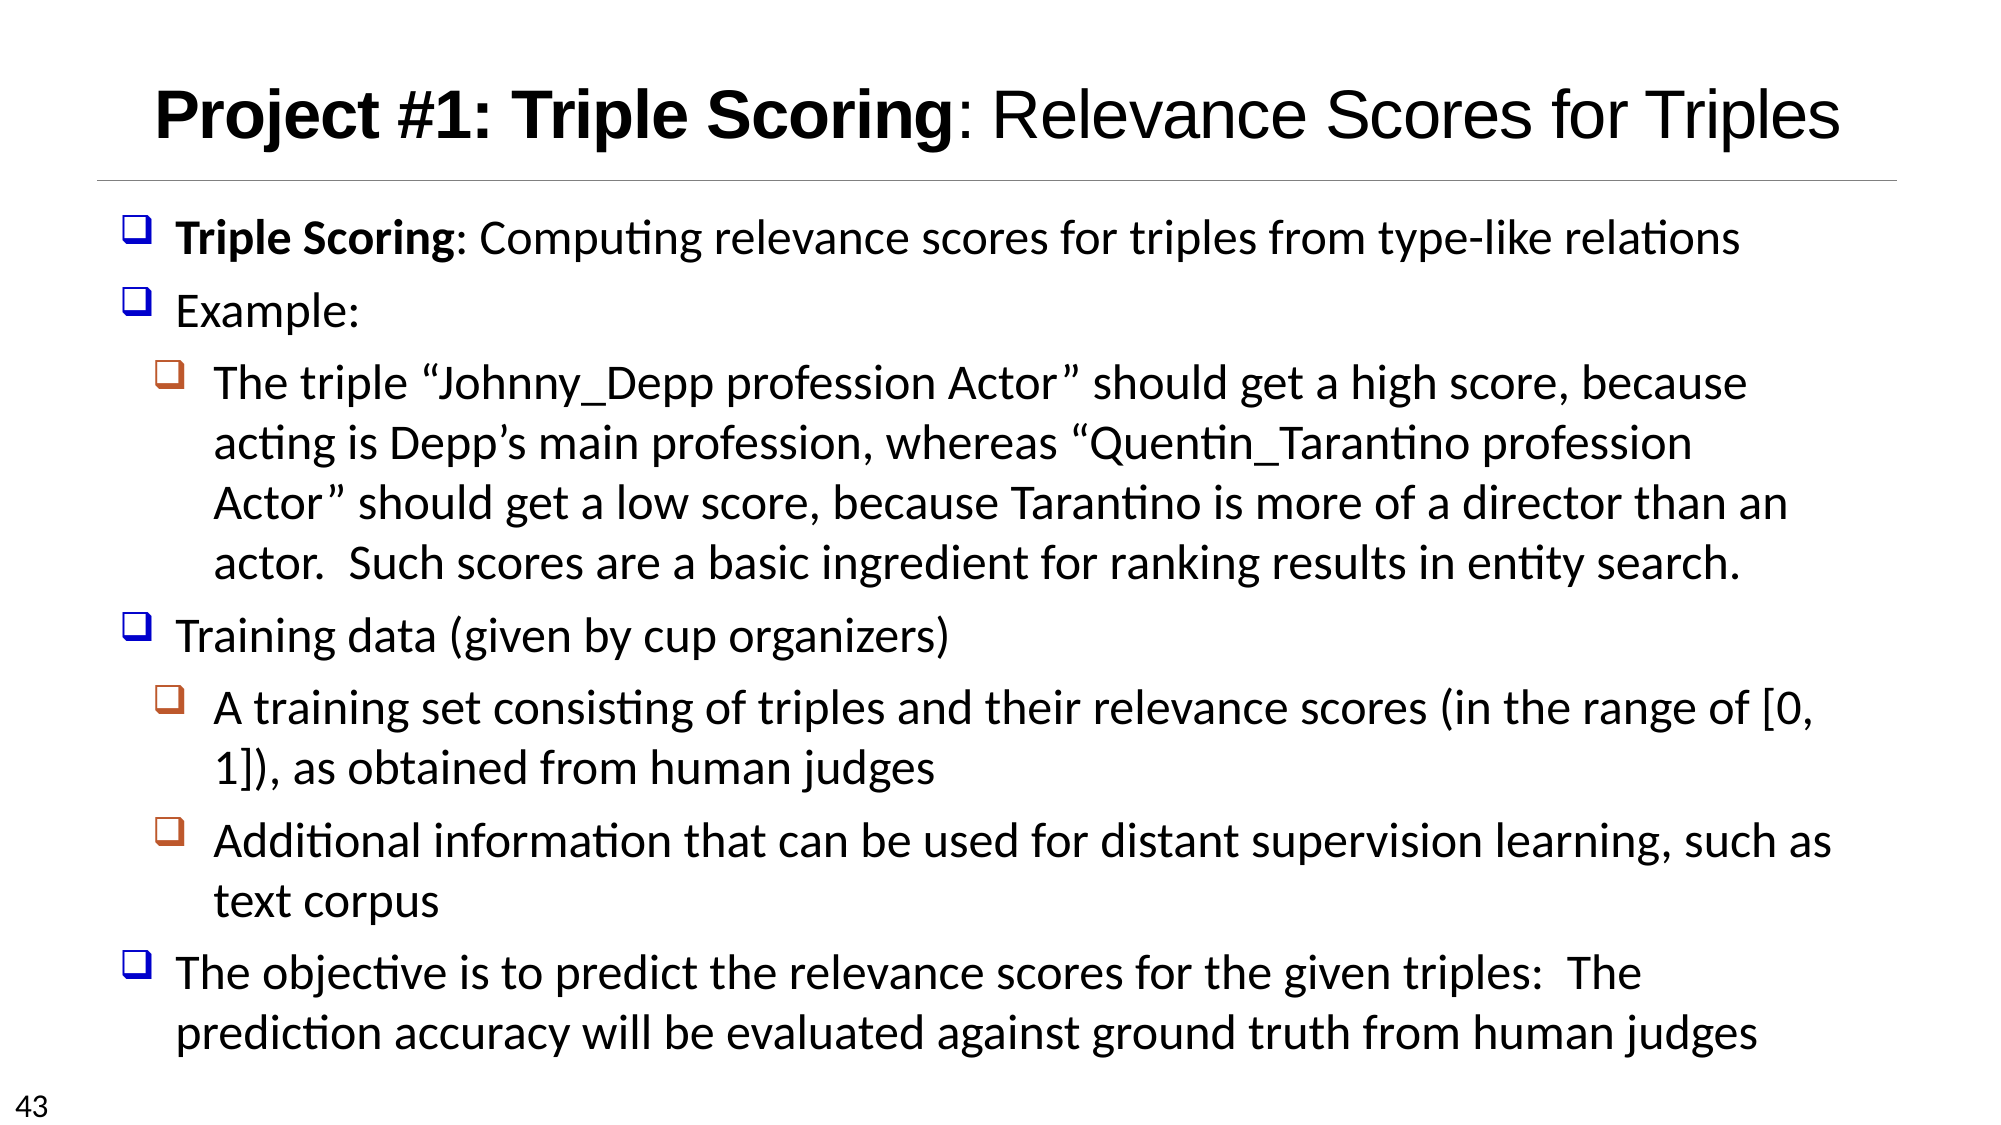

# Project #1: Triple Scoring: Relevance Scores for Triples
Triple Scoring: Computing relevance scores for triples from type-like relations
Example:
The triple “Johnny_Depp profession Actor” should get a high score, because acting is Depp’s main profession, whereas “Quentin_Tarantino profession Actor” should get a low score, because Tarantino is more of a director than an actor.  Such scores are a basic ingredient for ranking results in entity search.
Training data (given by cup organizers)
A training set consisting of triples and their relevance scores (in the range of [0, 1]), as obtained from human judges
Additional information that can be used for distant supervision learning, such as text corpus
The objective is to predict the relevance scores for the given triples:  The prediction accuracy will be evaluated against ground truth from human judges